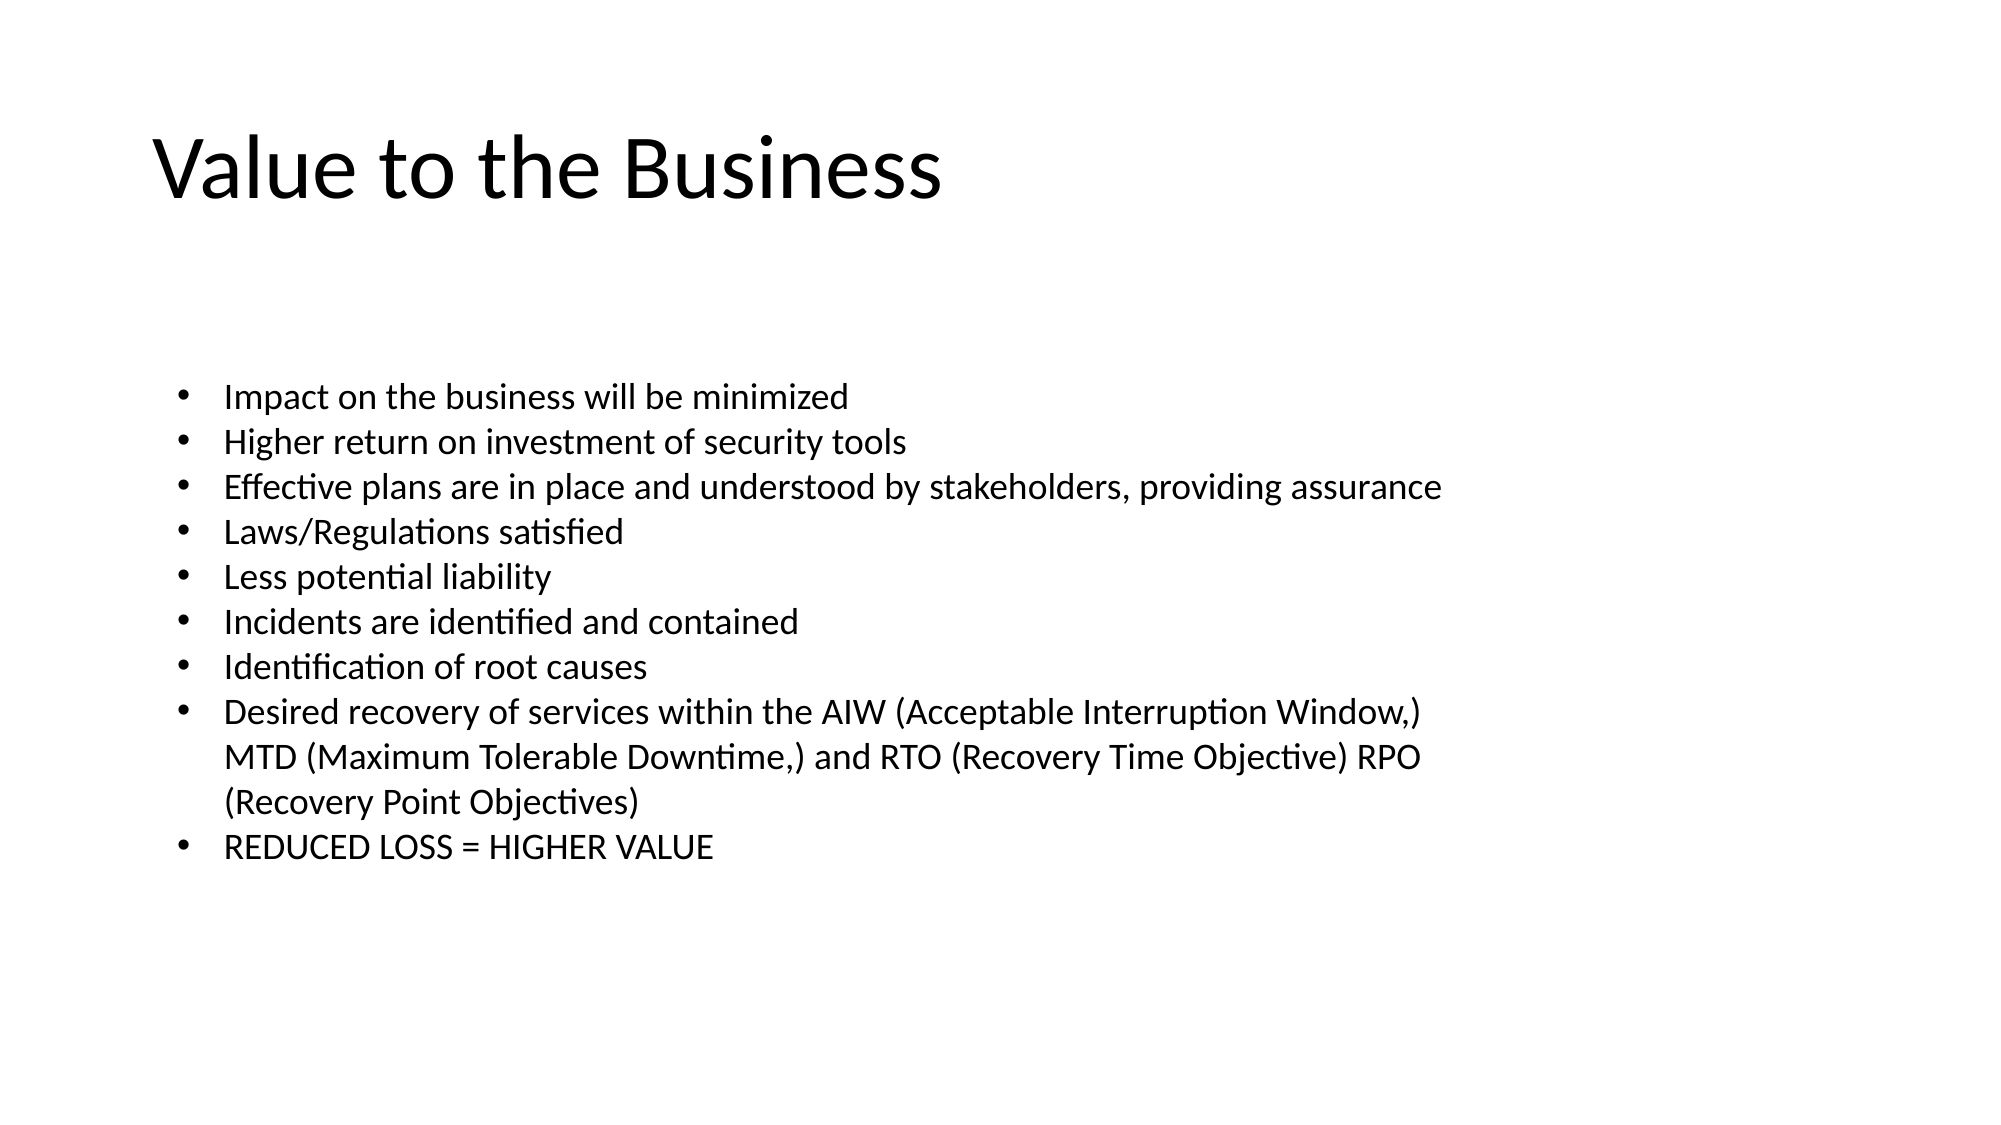

# Value to the Business
Impact on the business will be minimized
Higher return on investment of security tools
Effective plans are in place and understood by stakeholders, providing assurance
Laws/Regulations satisfied
Less potential liability
Incidents are identified and contained
Identification of root causes
Desired recovery of services within the AIW (Acceptable Interruption Window,) MTD (Maximum Tolerable Downtime,) and RTO (Recovery Time Objective) RPO (Recovery Point Objectives)
REDUCED LOSS = HIGHER VALUE